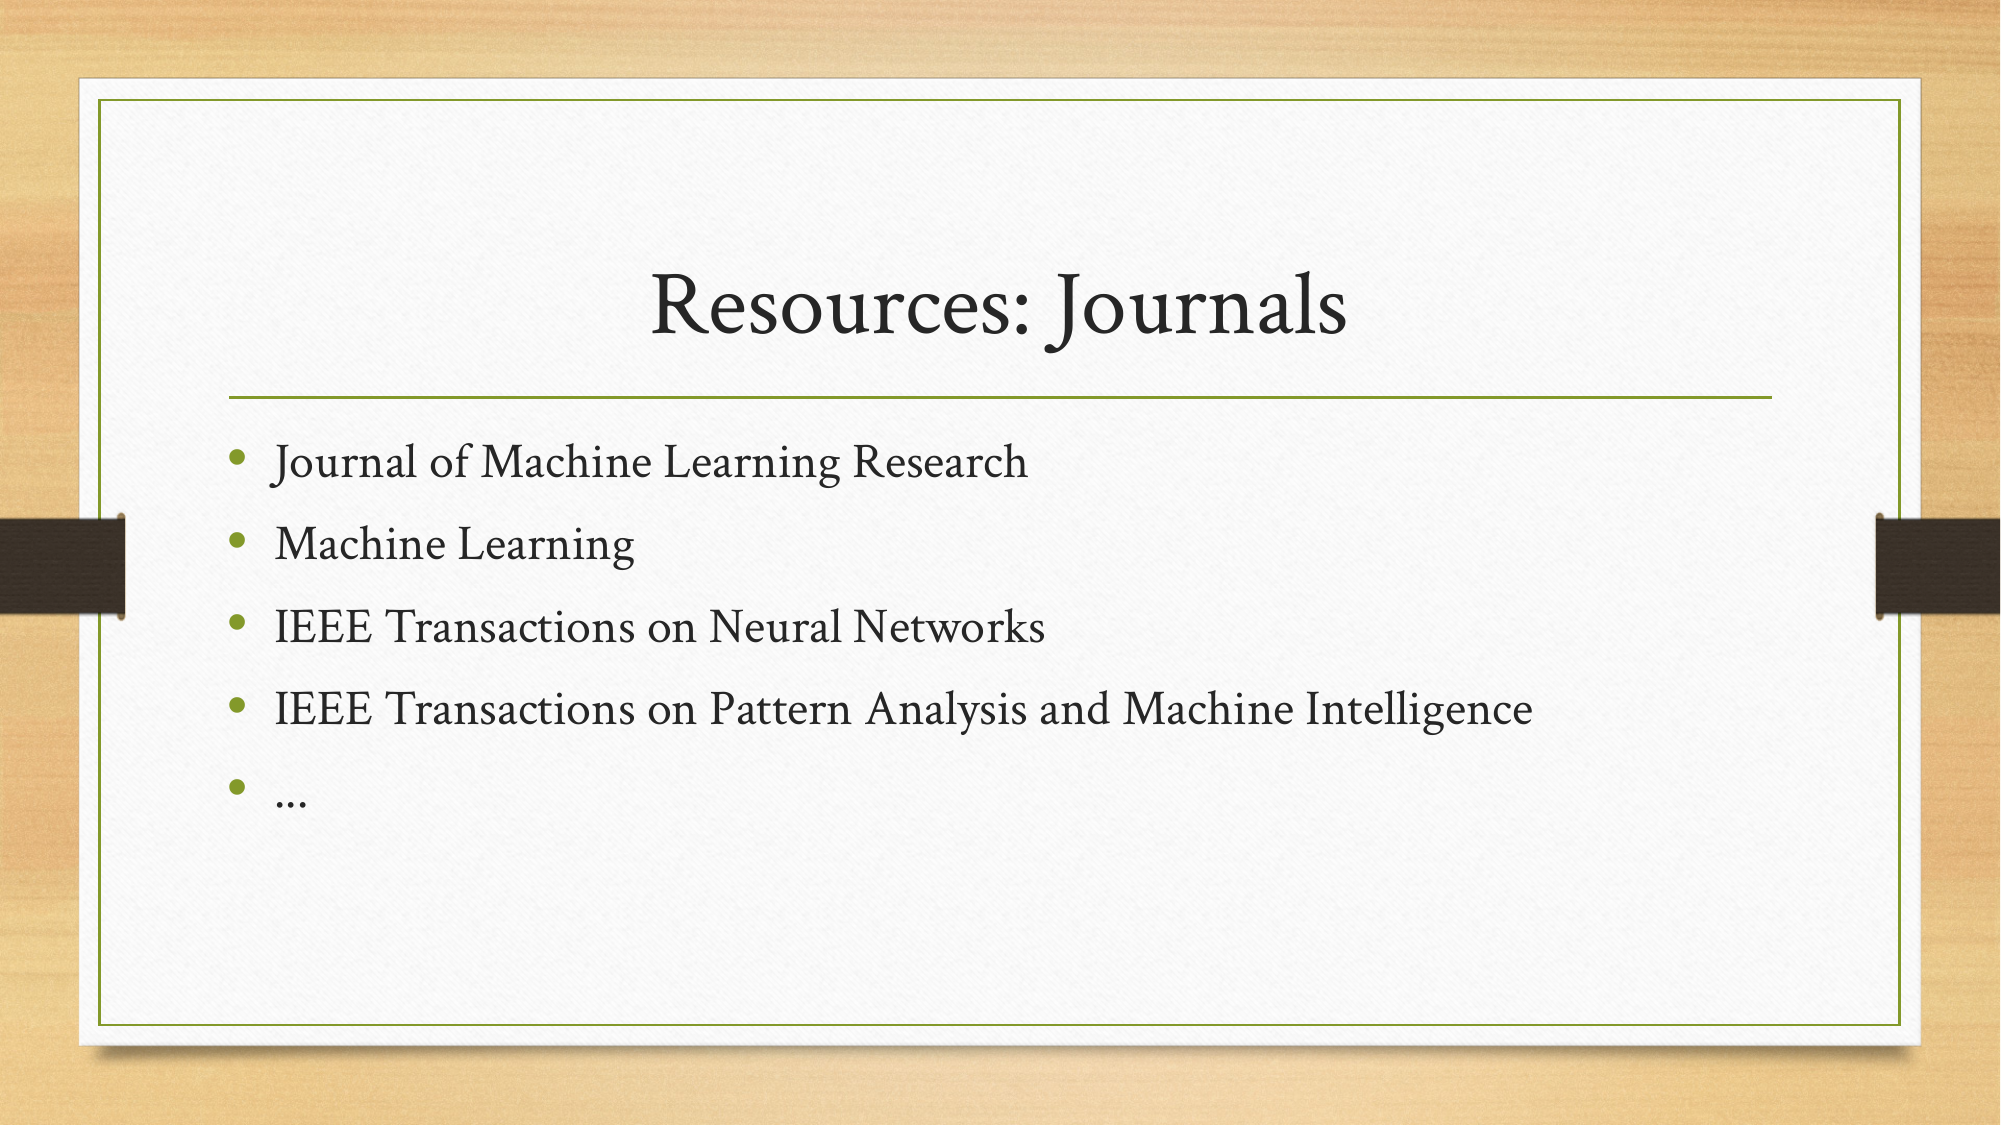

# Resources: Journals
Journal of Machine Learning Research
Machine Learning
IEEE Transactions on Neural Networks
IEEE Transactions on Pattern Analysis and Machine Intelligence
...